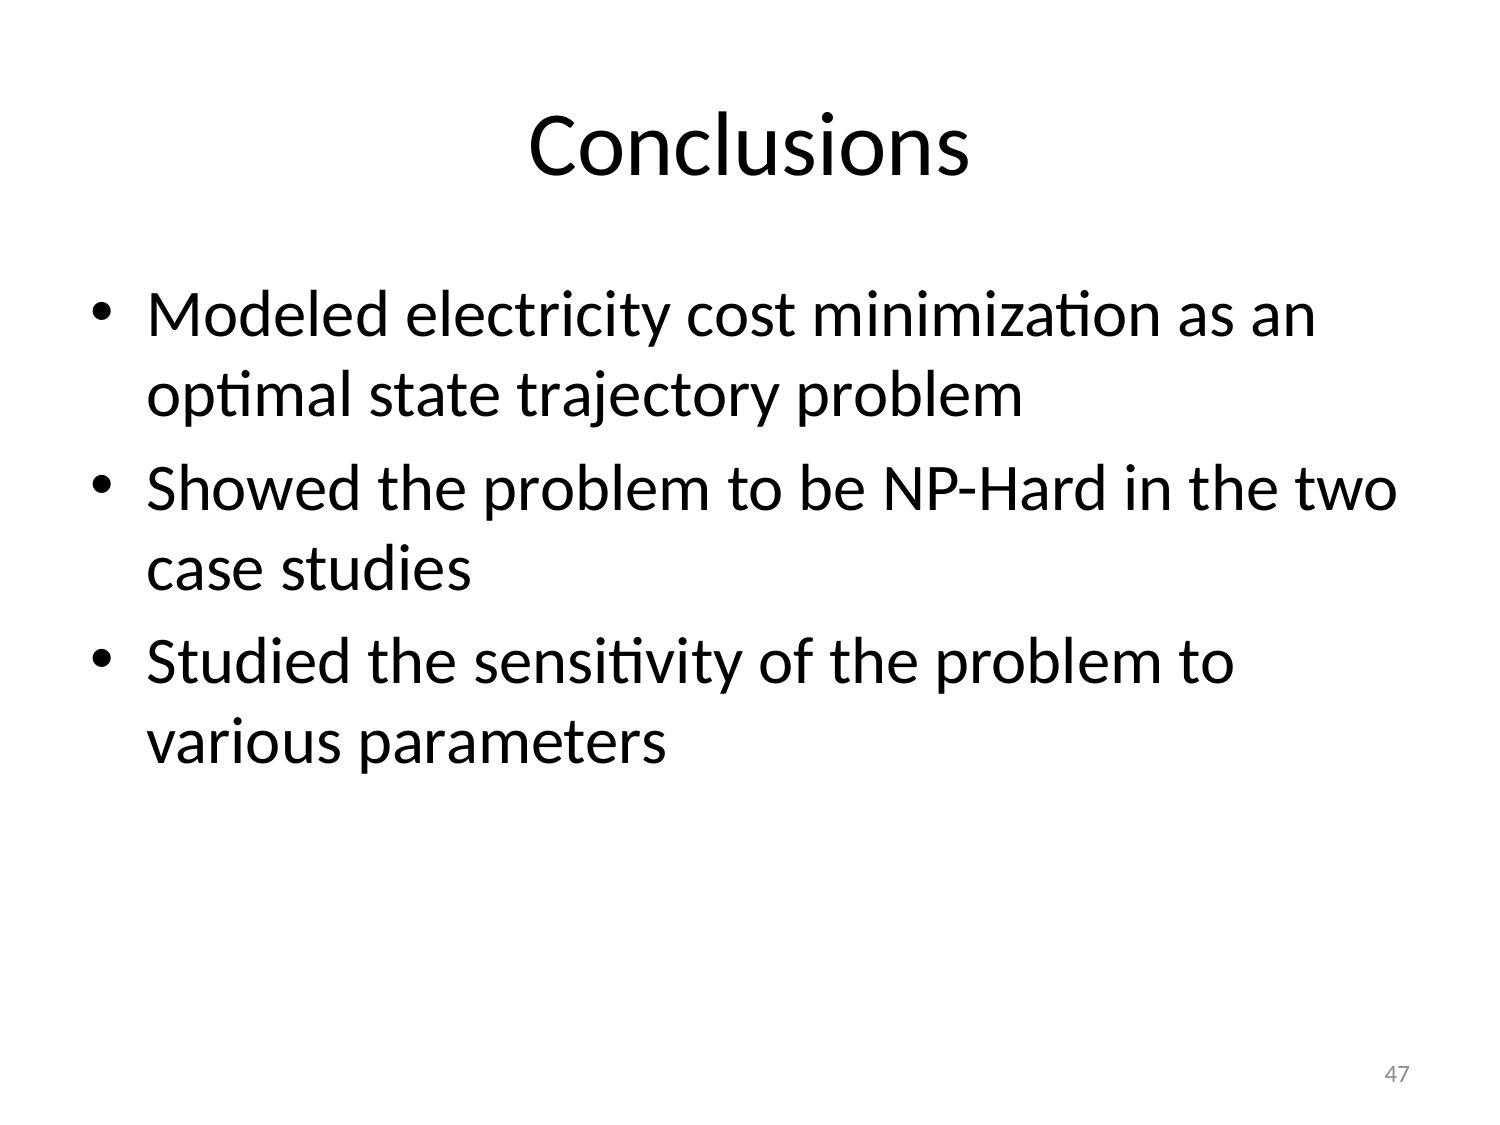

# Conclusions
Modeled electricity cost minimization as an optimal state trajectory problem
Showed the problem to be NP-Hard in the two case studies
Studied the sensitivity of the problem to various parameters
47